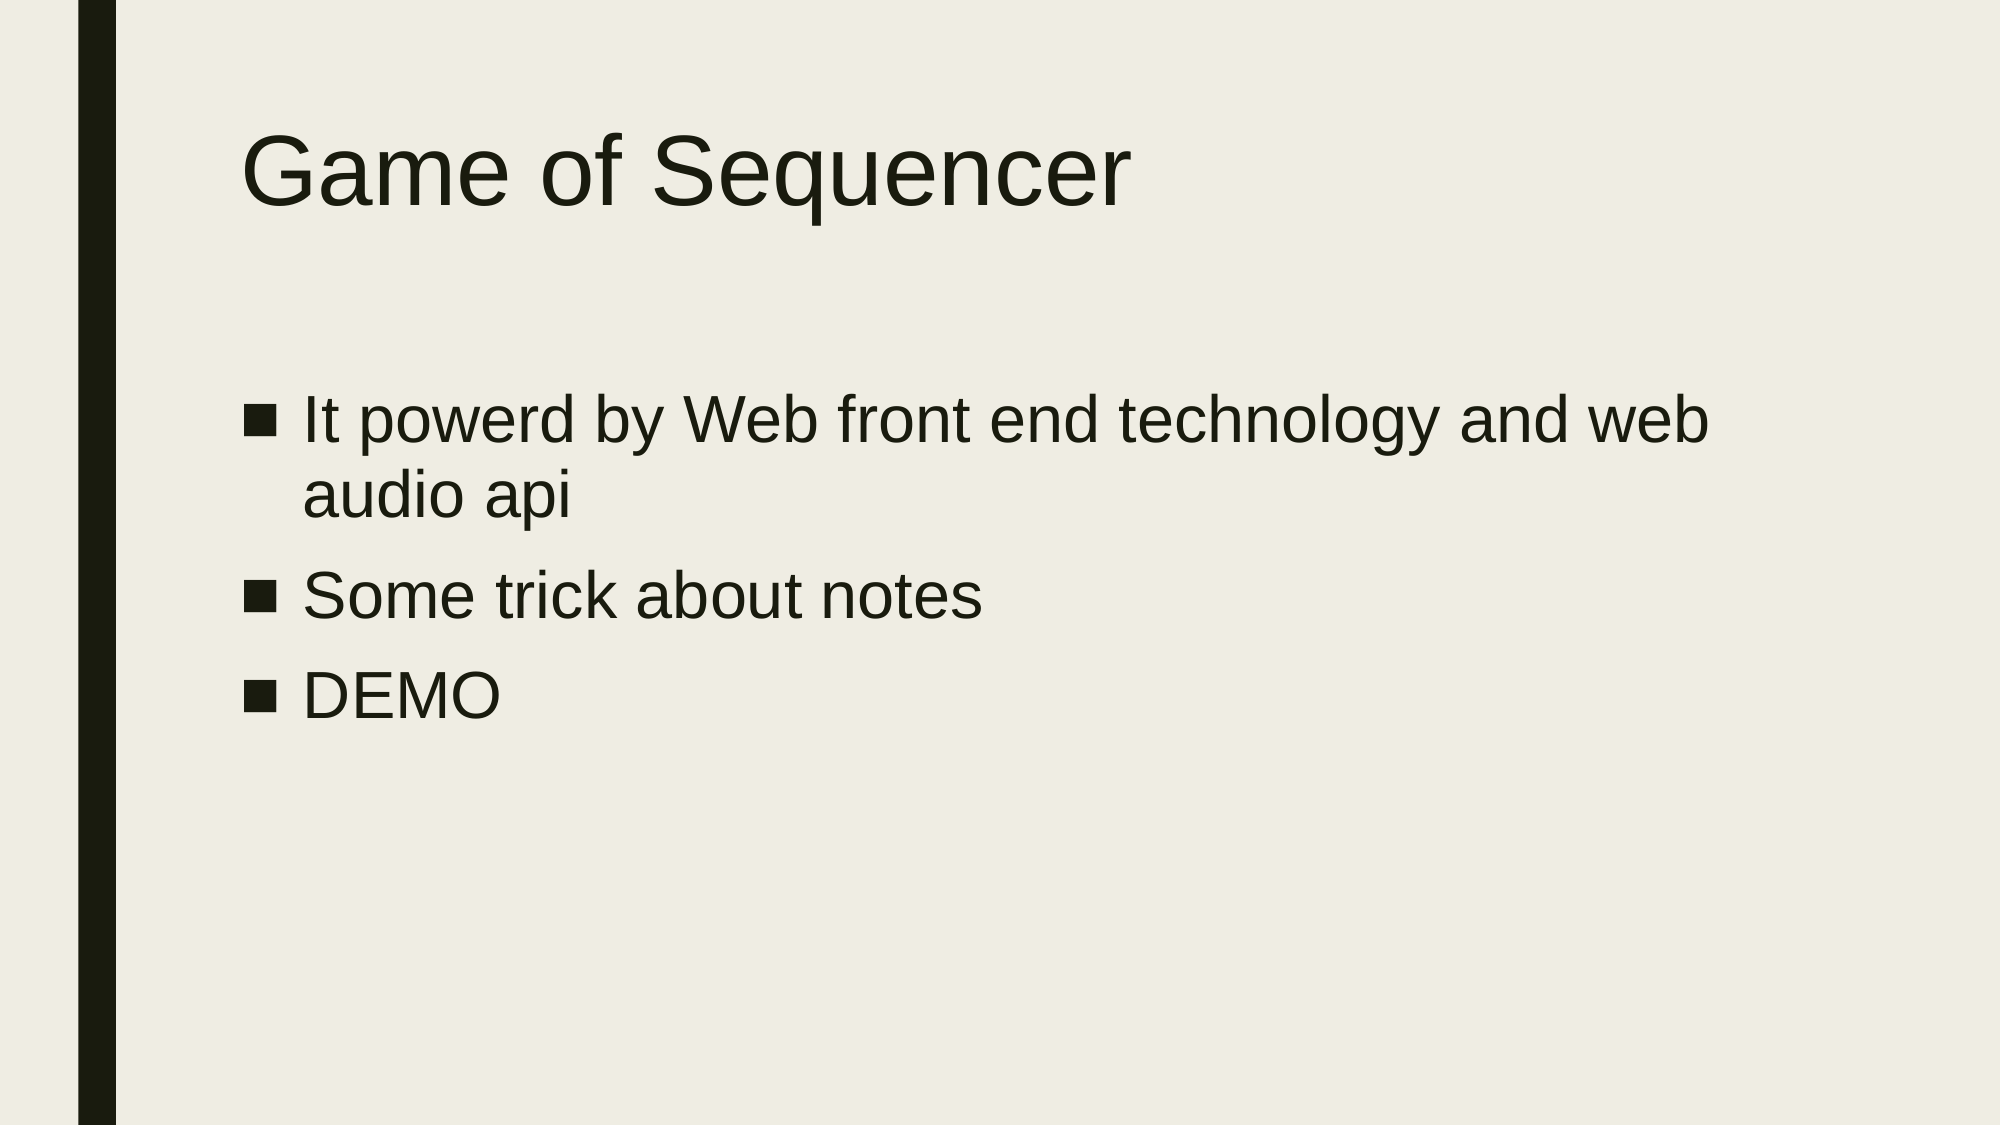

# Game of Sequencer
It powerd by Web front end technology and web audio api
Some trick about notes
DEMO